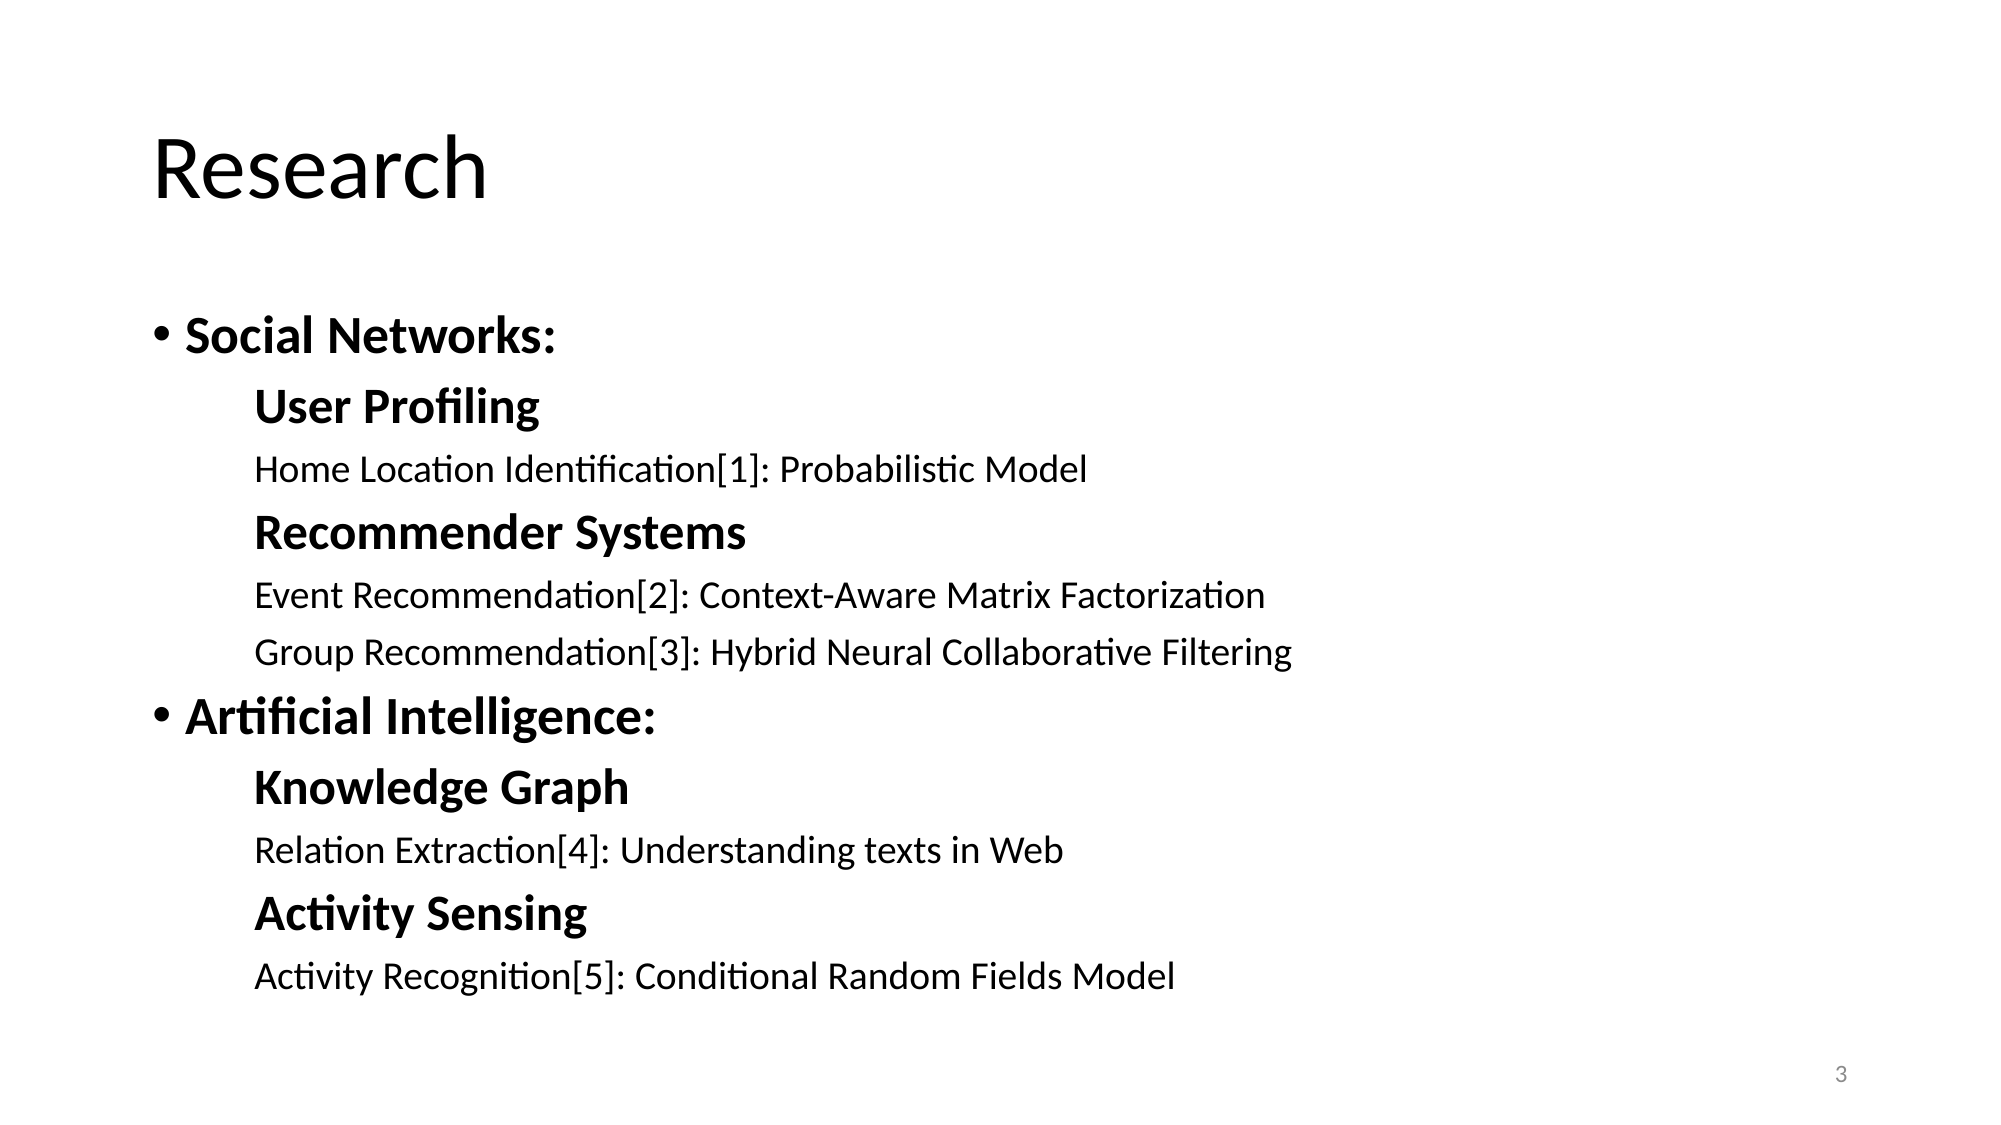

# Research
Social Networks:
	User Profiling
		Home Location Identification[1]: Probabilistic Model
	Recommender Systems
		Event Recommendation[2]: Context-Aware Matrix Factorization
		Group Recommendation[3]: Hybrid Neural Collaborative Filtering
Artificial Intelligence:
	Knowledge Graph
		Relation Extraction[4]: Understanding texts in Web
	Activity Sensing
		Activity Recognition[5]: Conditional Random Fields Model
3